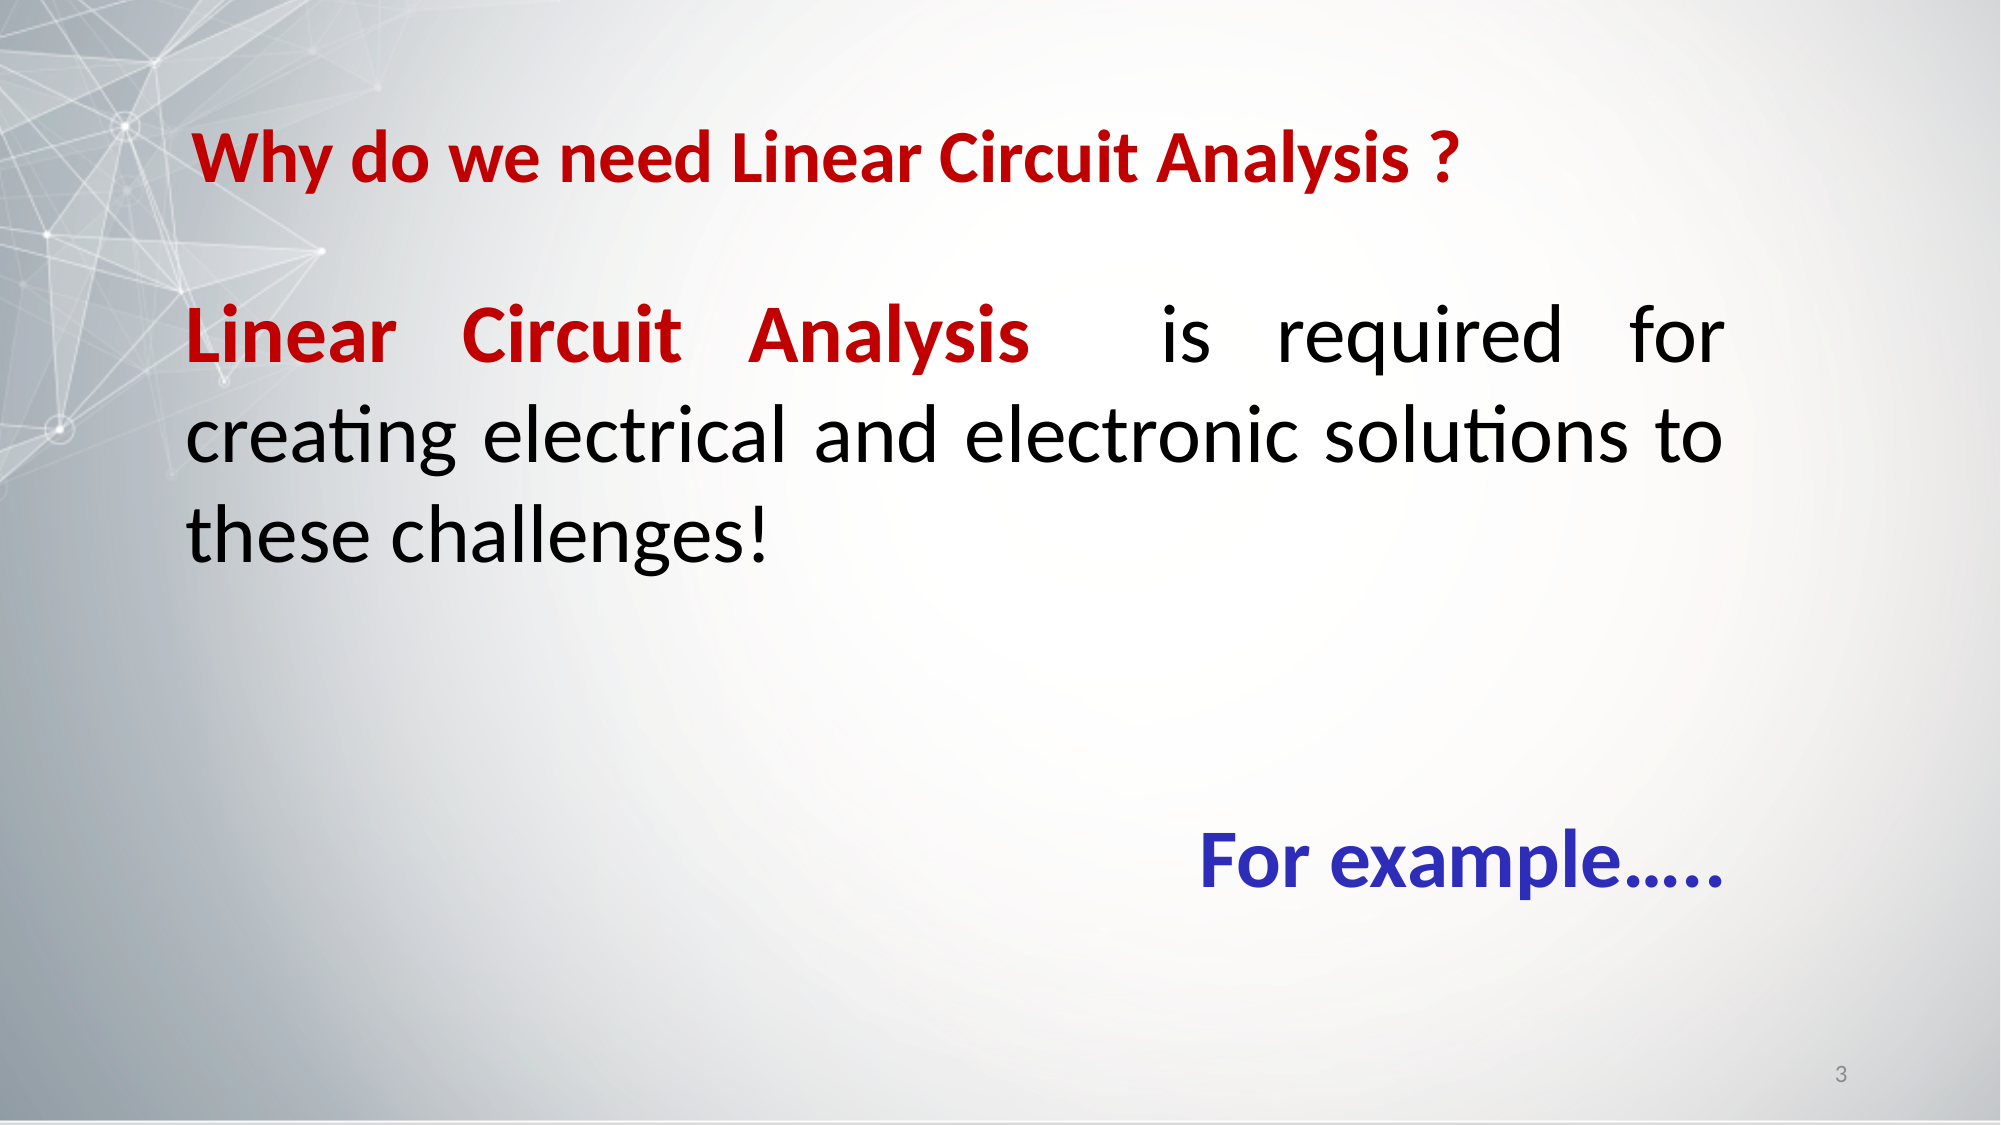

Why do we need Linear Circuit Analysis ?
Linear Circuit Analysis  is required for creating electrical and electronic solutions to these challenges!

For example…..
3